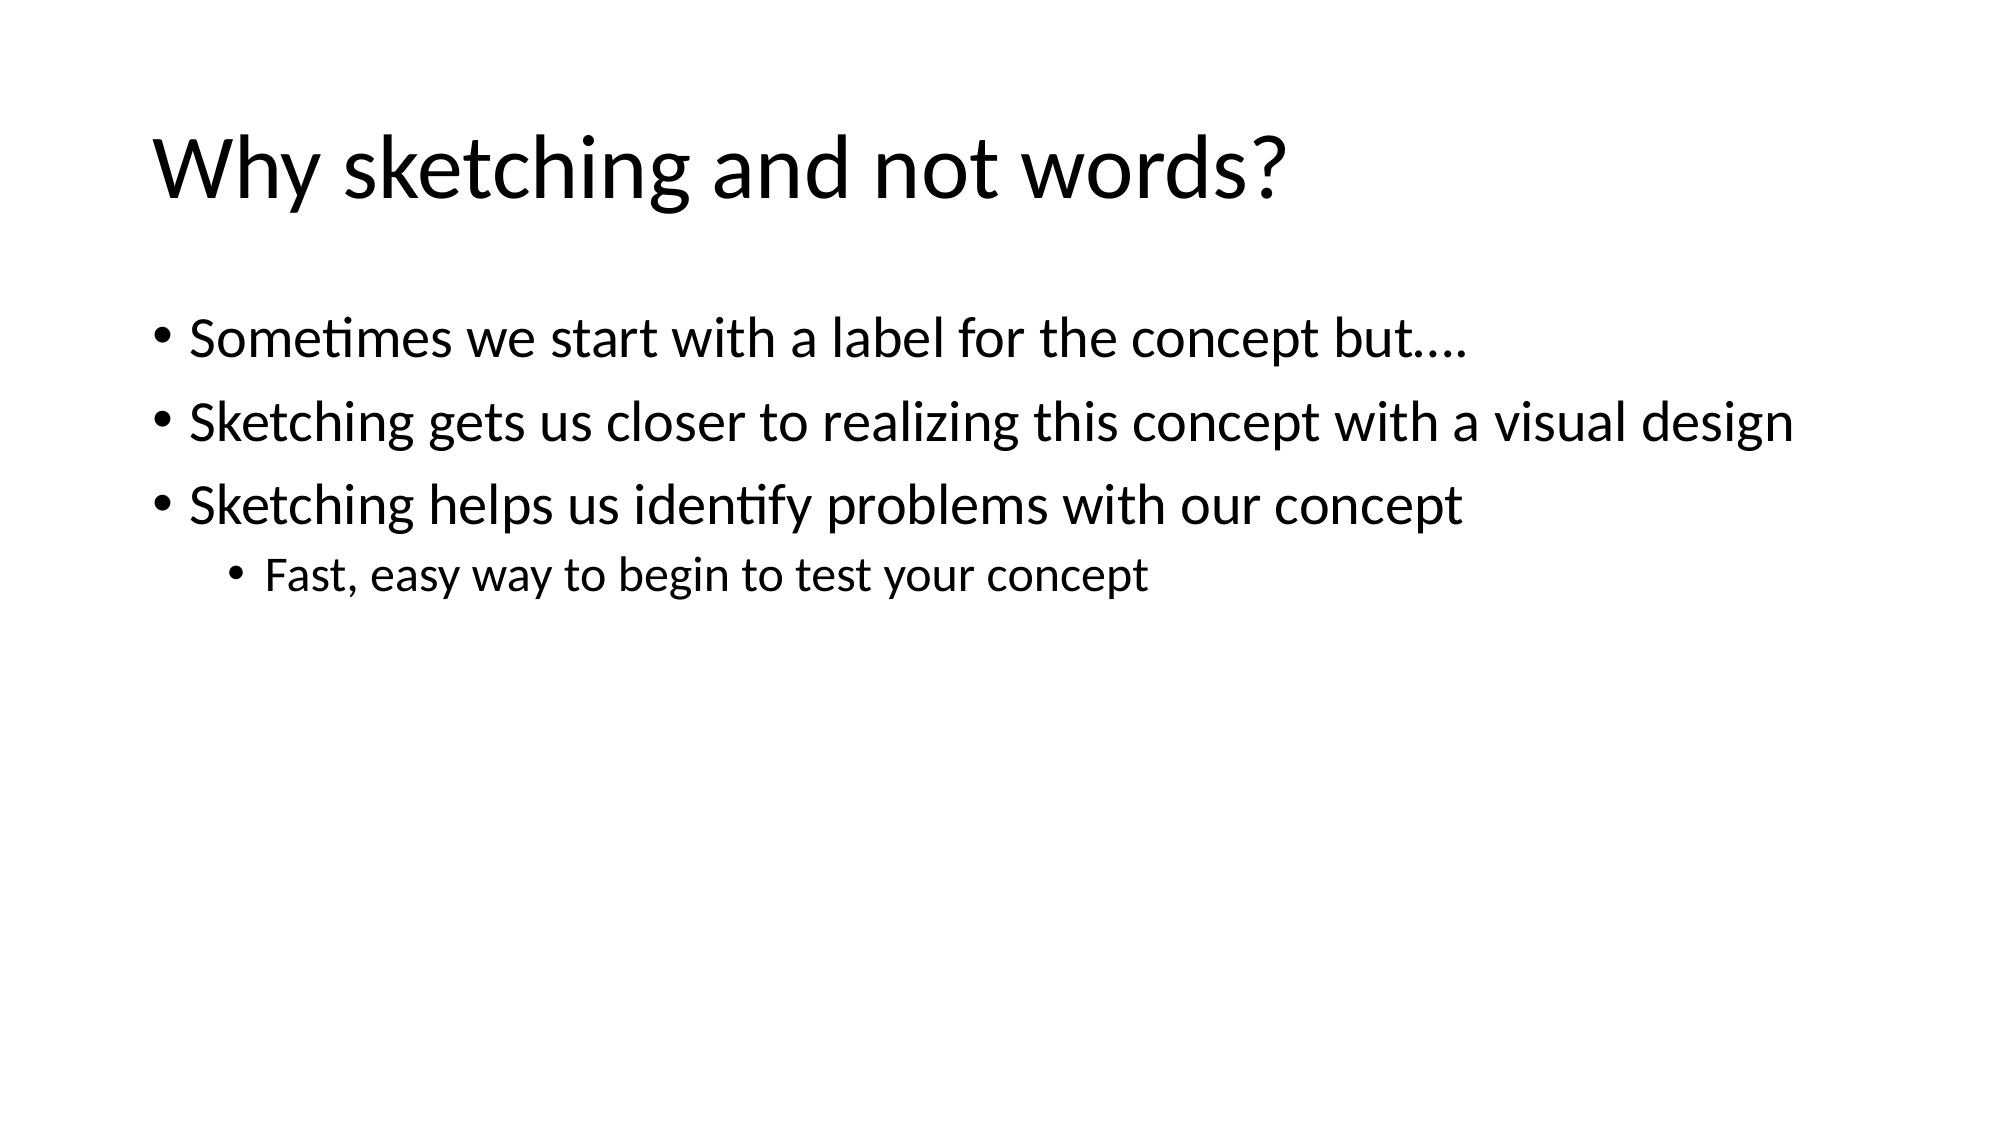

# Why sketching and not words?
Sometimes we start with a label for the concept but….
Sketching gets us closer to realizing this concept with a visual design
Sketching helps us identify problems with our concept
Fast, easy way to begin to test your concept